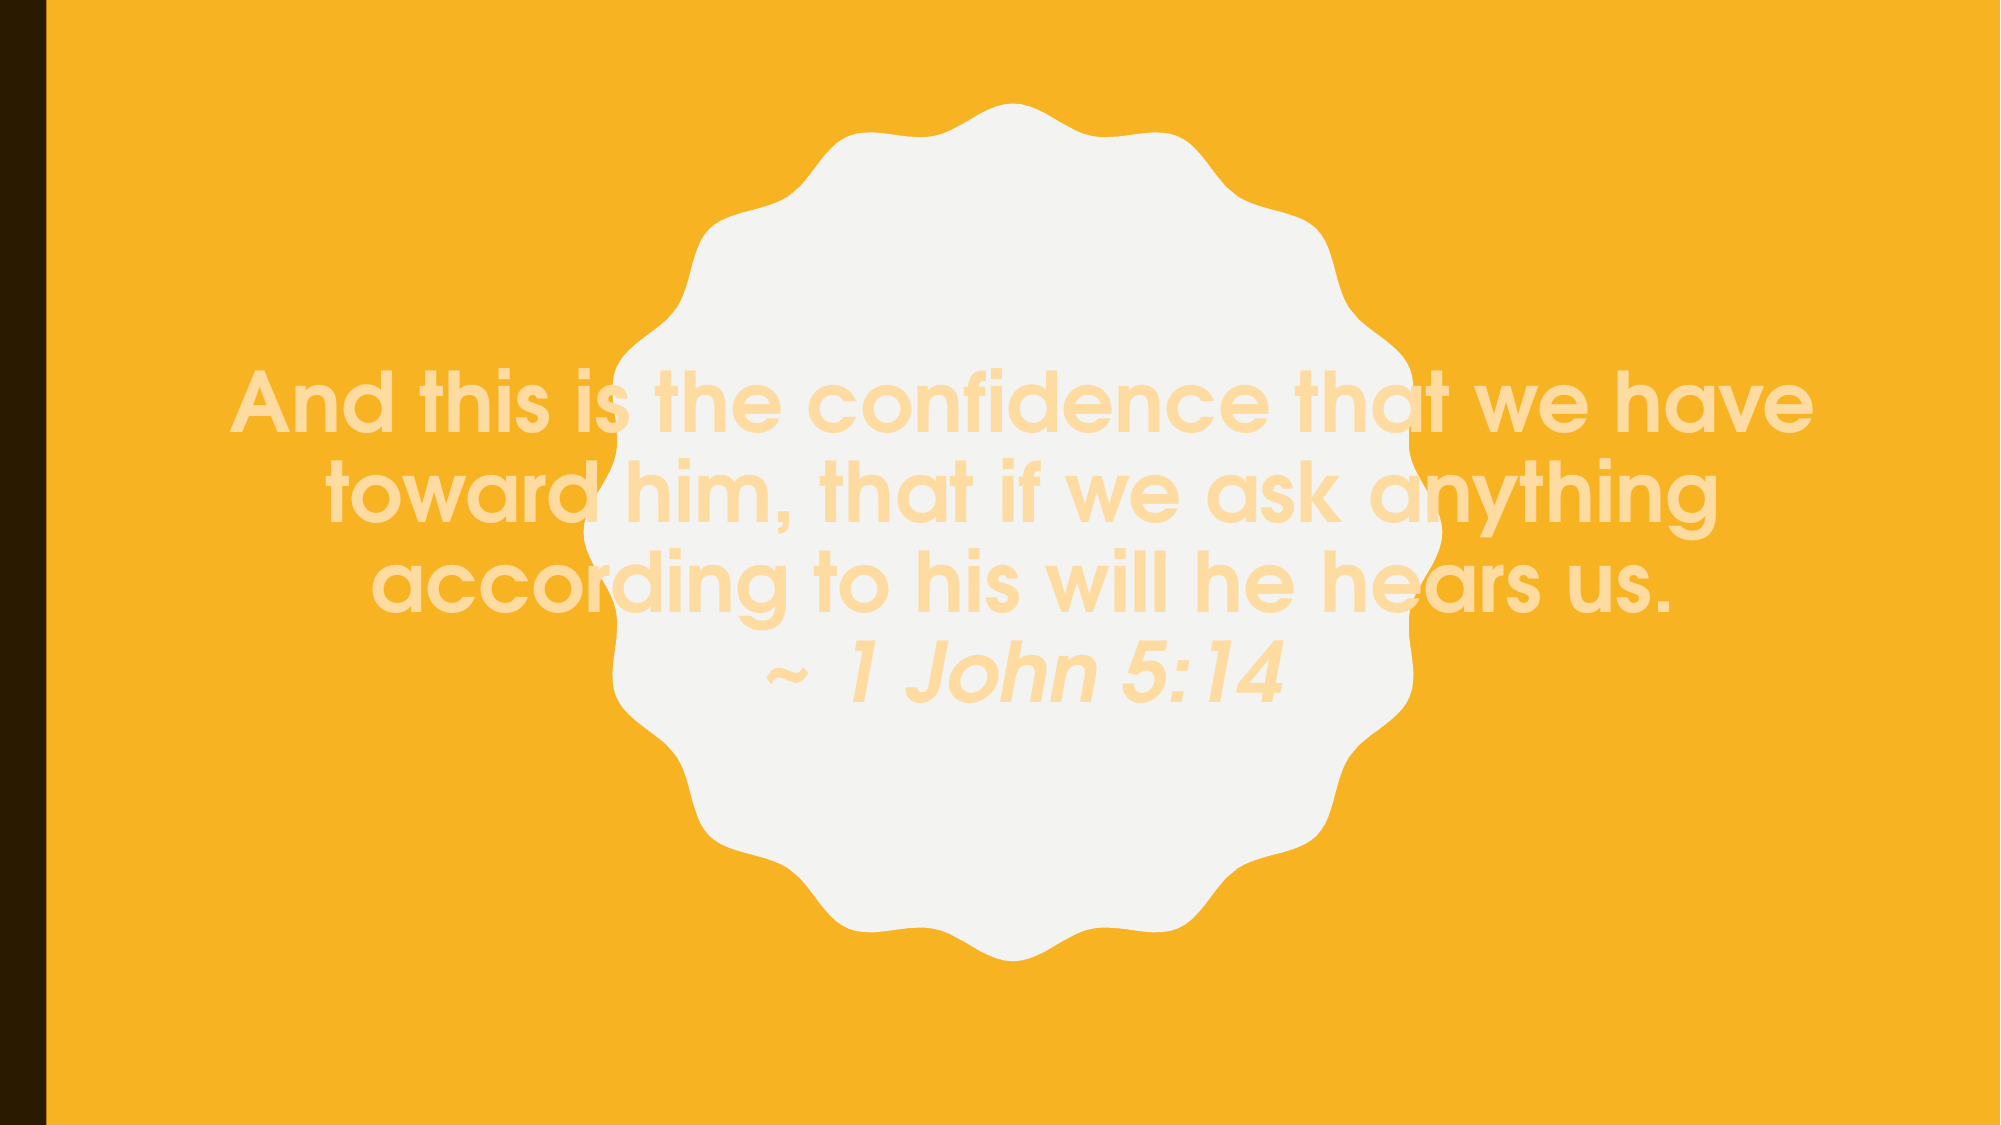

# And this is the confidence that we have toward him, that if we ask anything according to his will he hears us. ~ 1 John 5:14